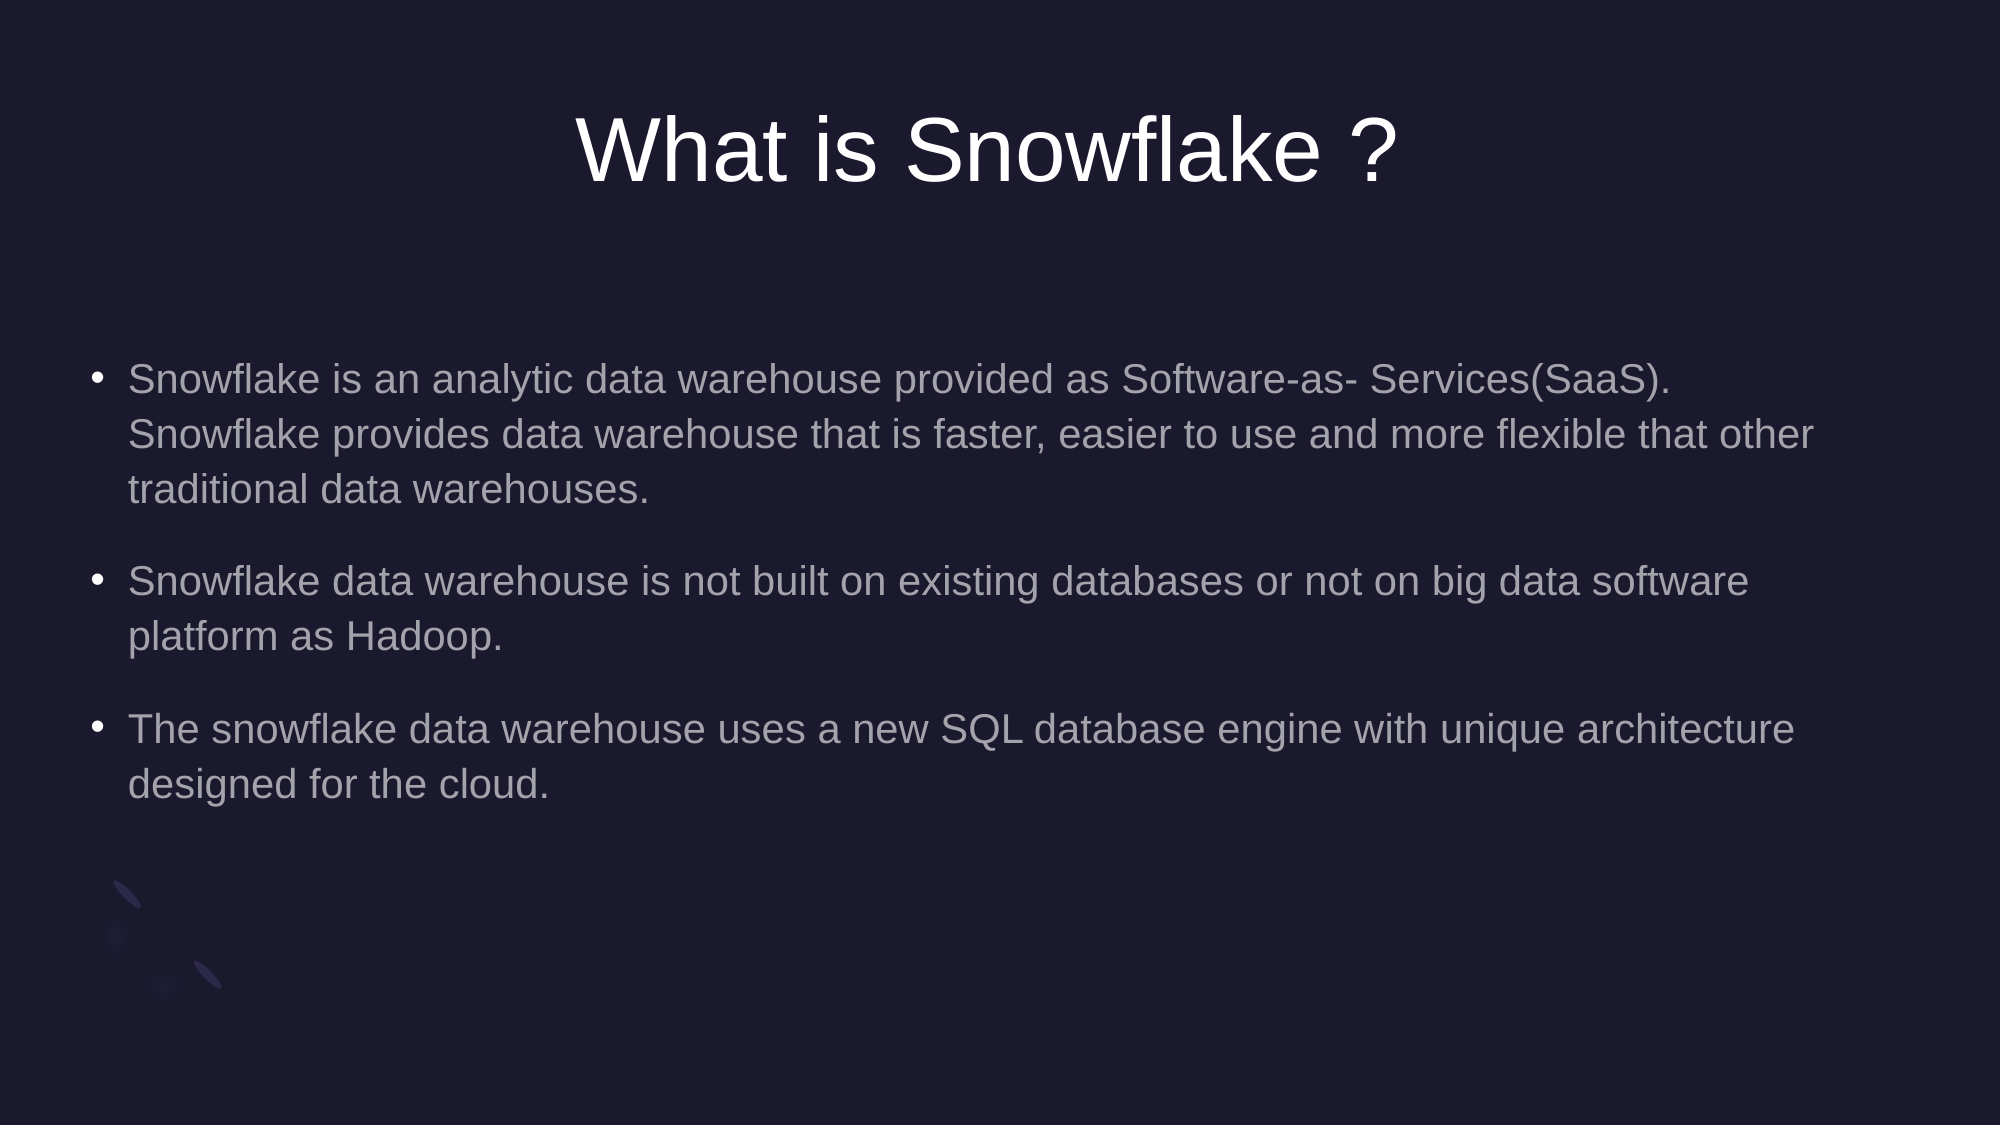

# What is Snowflake ?
Snowflake is an analytic data warehouse provided as Software-as- Services(SaaS). Snowflake provides data warehouse that is faster, easier to use and more flexible that other traditional data warehouses.
Snowflake data warehouse is not built on existing databases or not on big data software platform as Hadoop.
The snowflake data warehouse uses a new SQL database engine with unique architecture designed for the cloud.